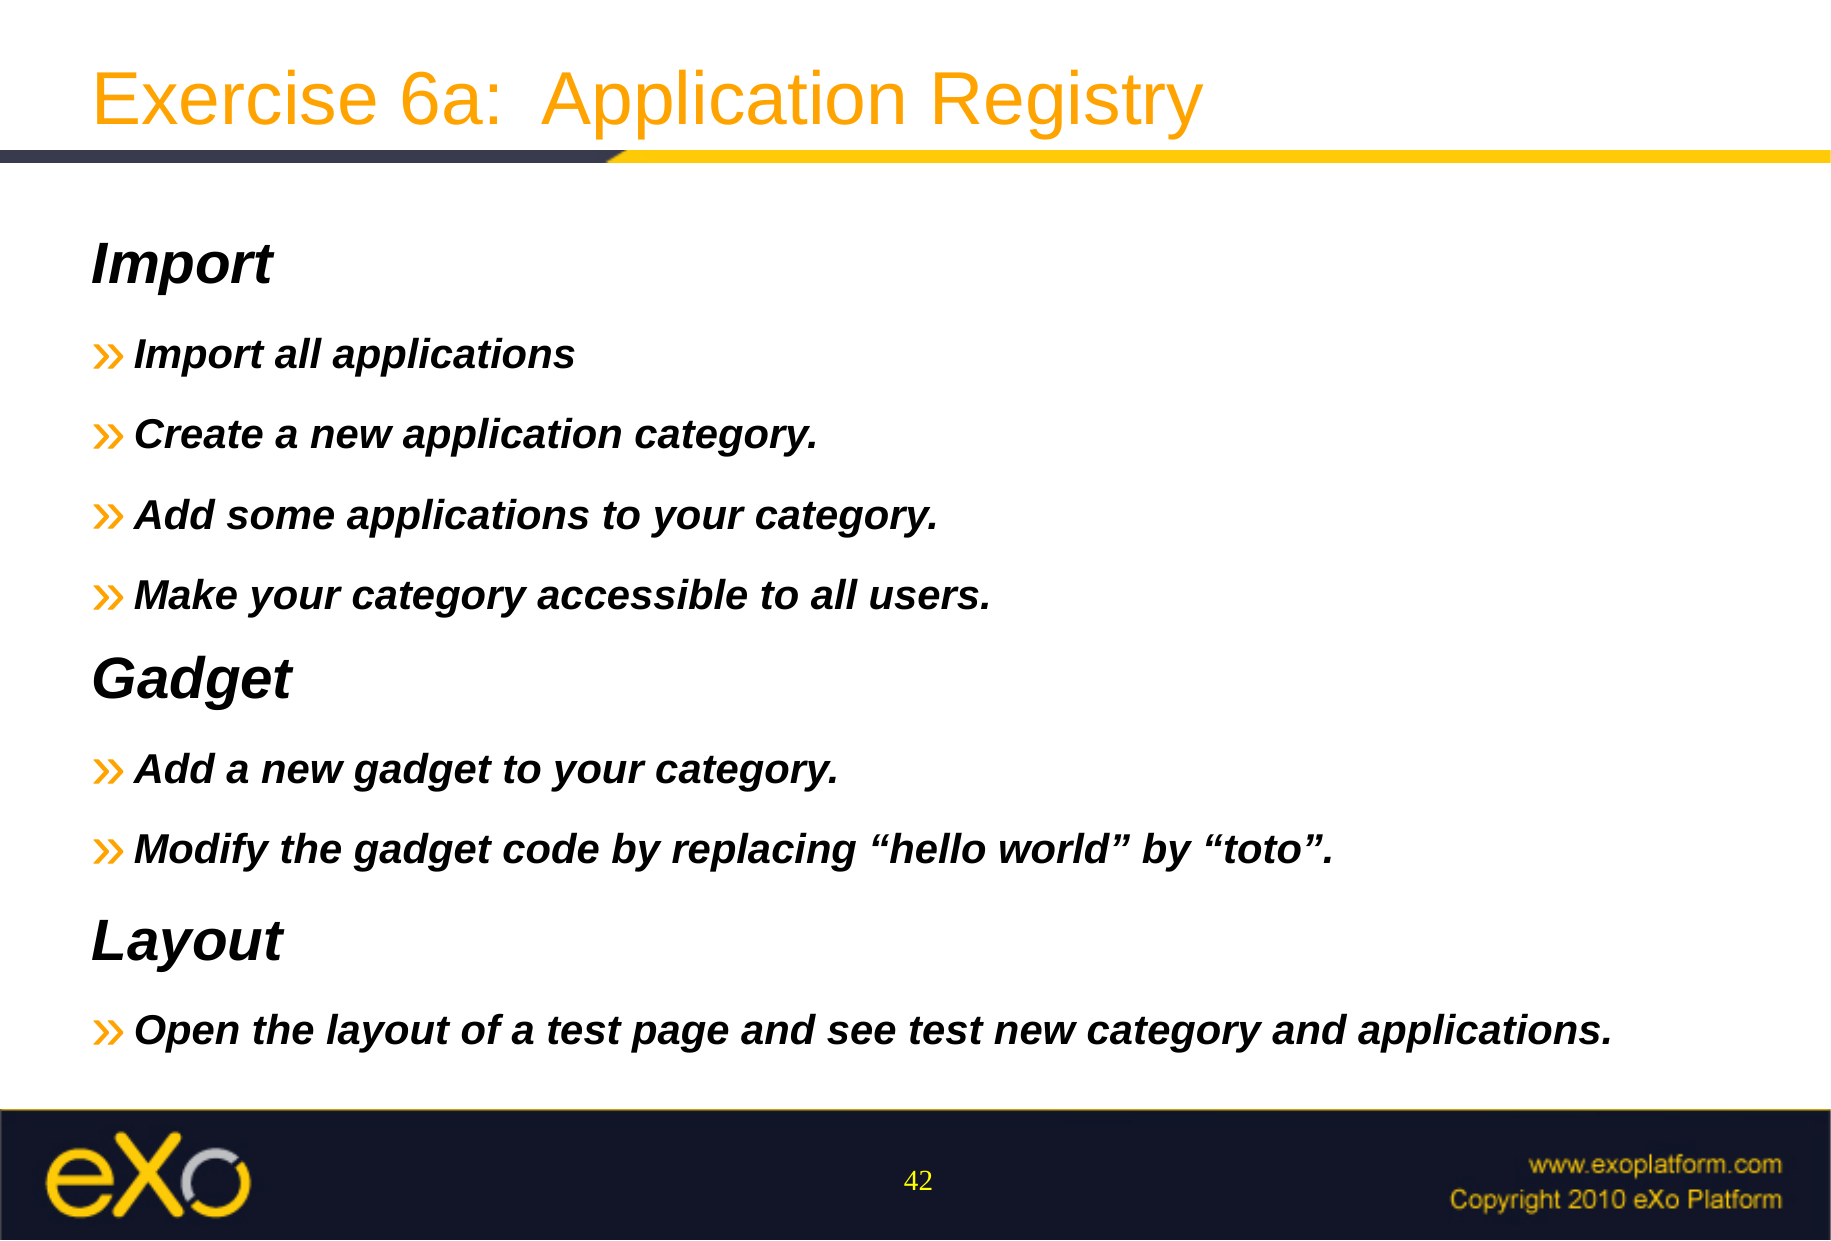

Exercise 6a:  Application Registry
Import
Import all applications
Create a new application category.
Add some applications to your category.
Make your category accessible to all users.
Gadget
Add a new gadget to your category.
Modify the gadget code by replacing “hello world” by “toto”.
Layout
Open the layout of a test page and see test new category and applications.